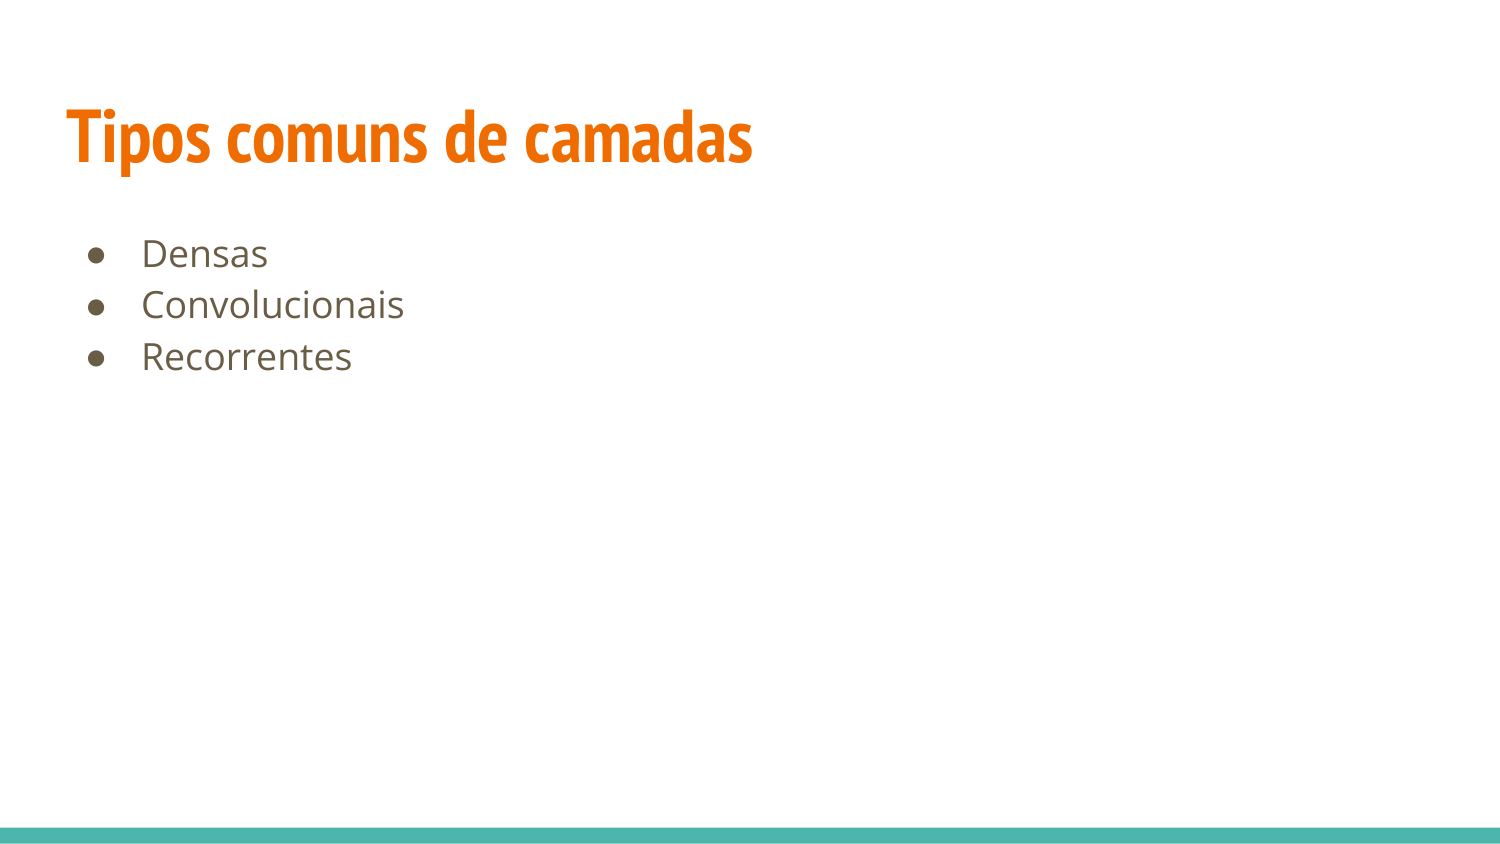

# Tipos comuns de camadas
Densas
Convolucionais
Recorrentes